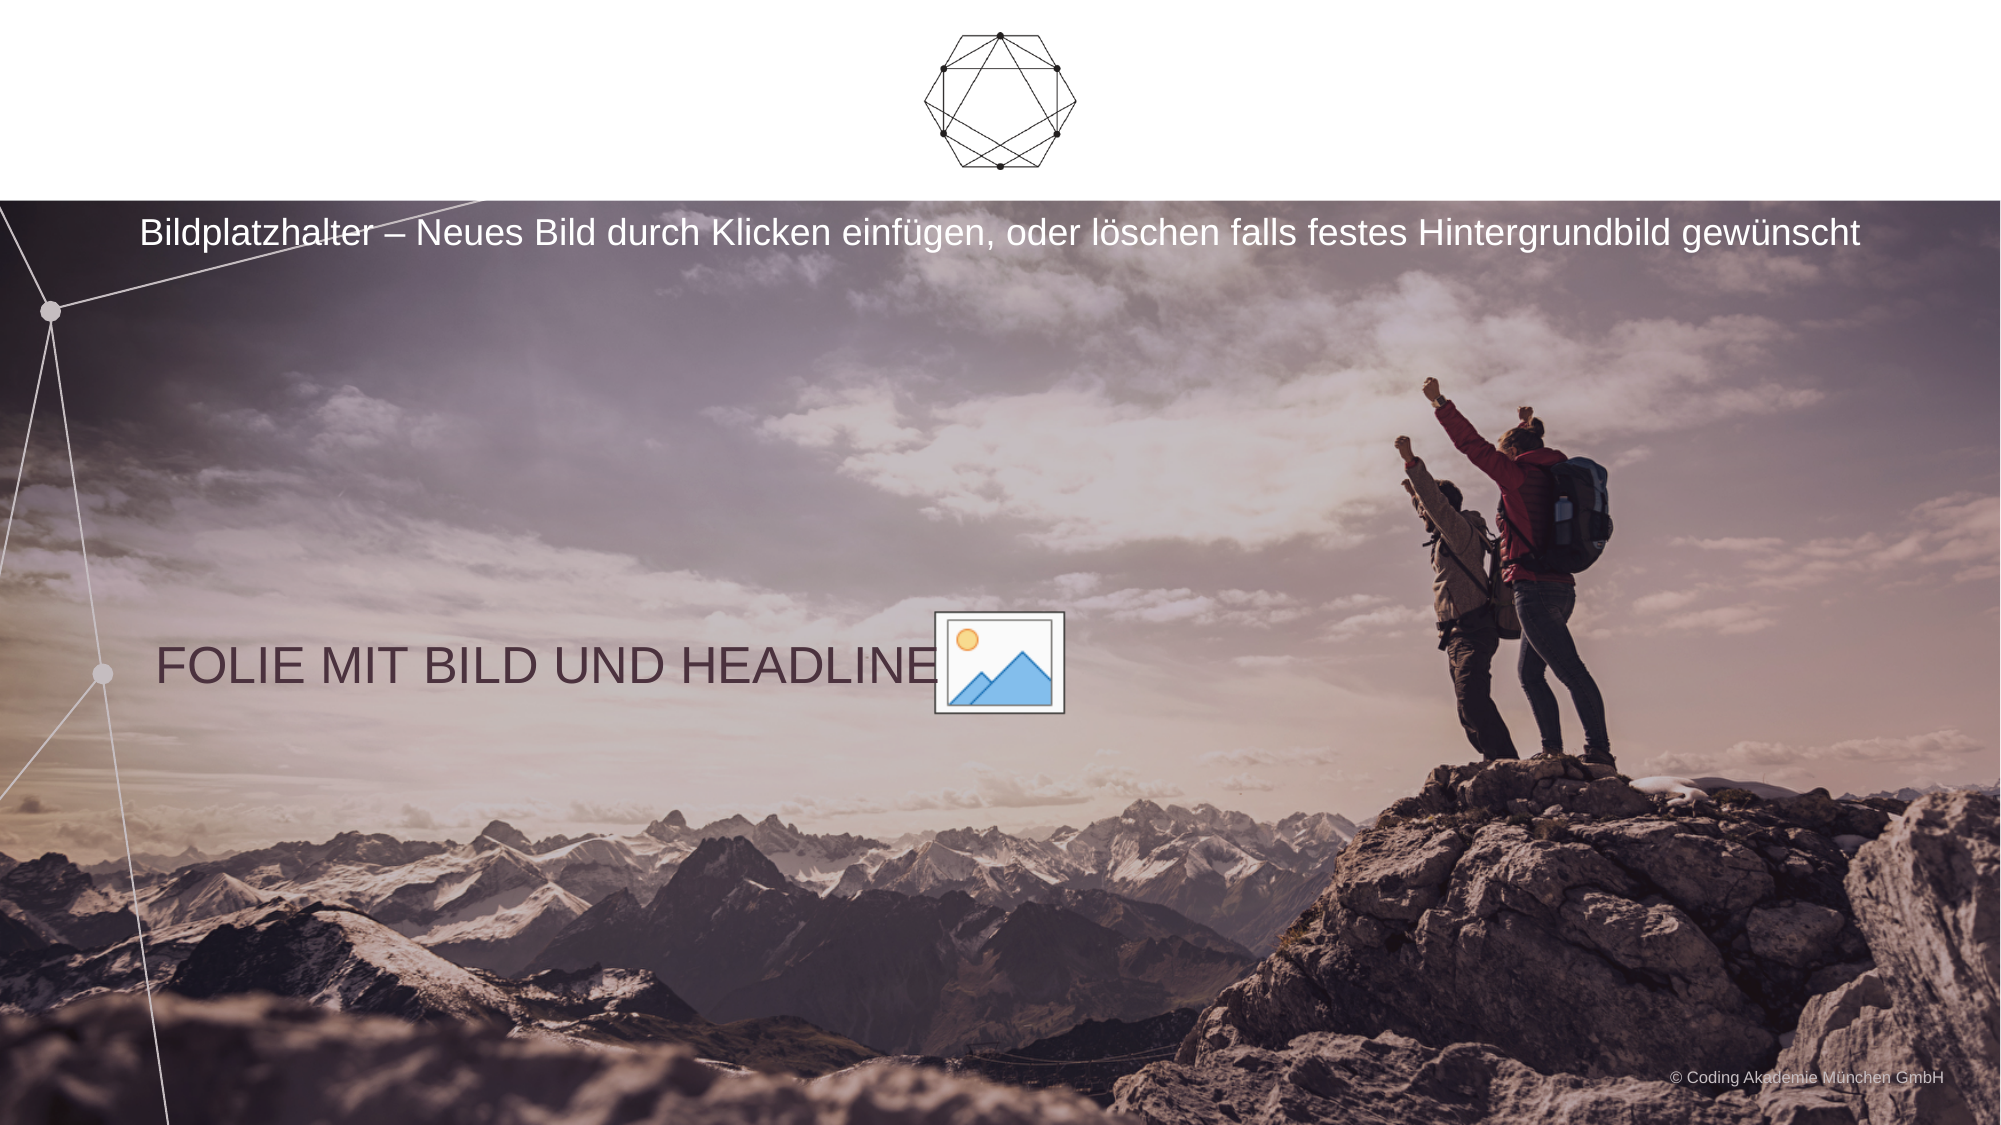

# FOLIE MIT BILD UND HEADLINE
© Coding Akademie München GmbH